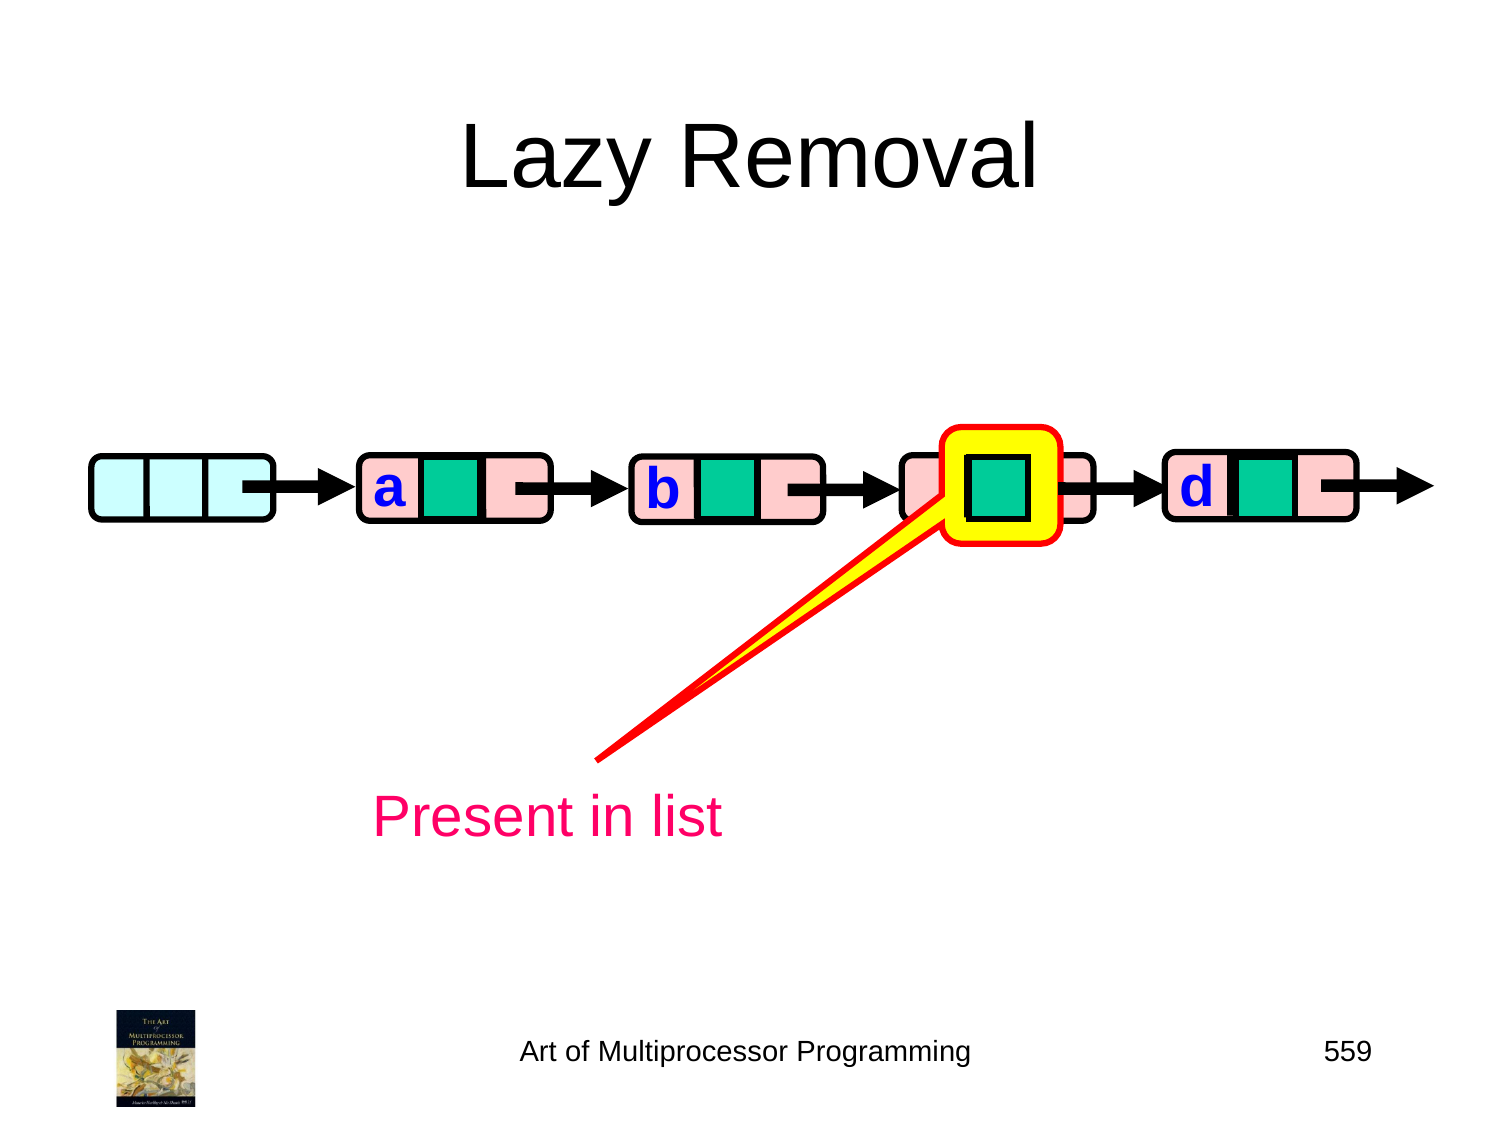

# Lazy Removal

d
a
a
b
c

Present in list
Art of Multiprocessor Programming
559